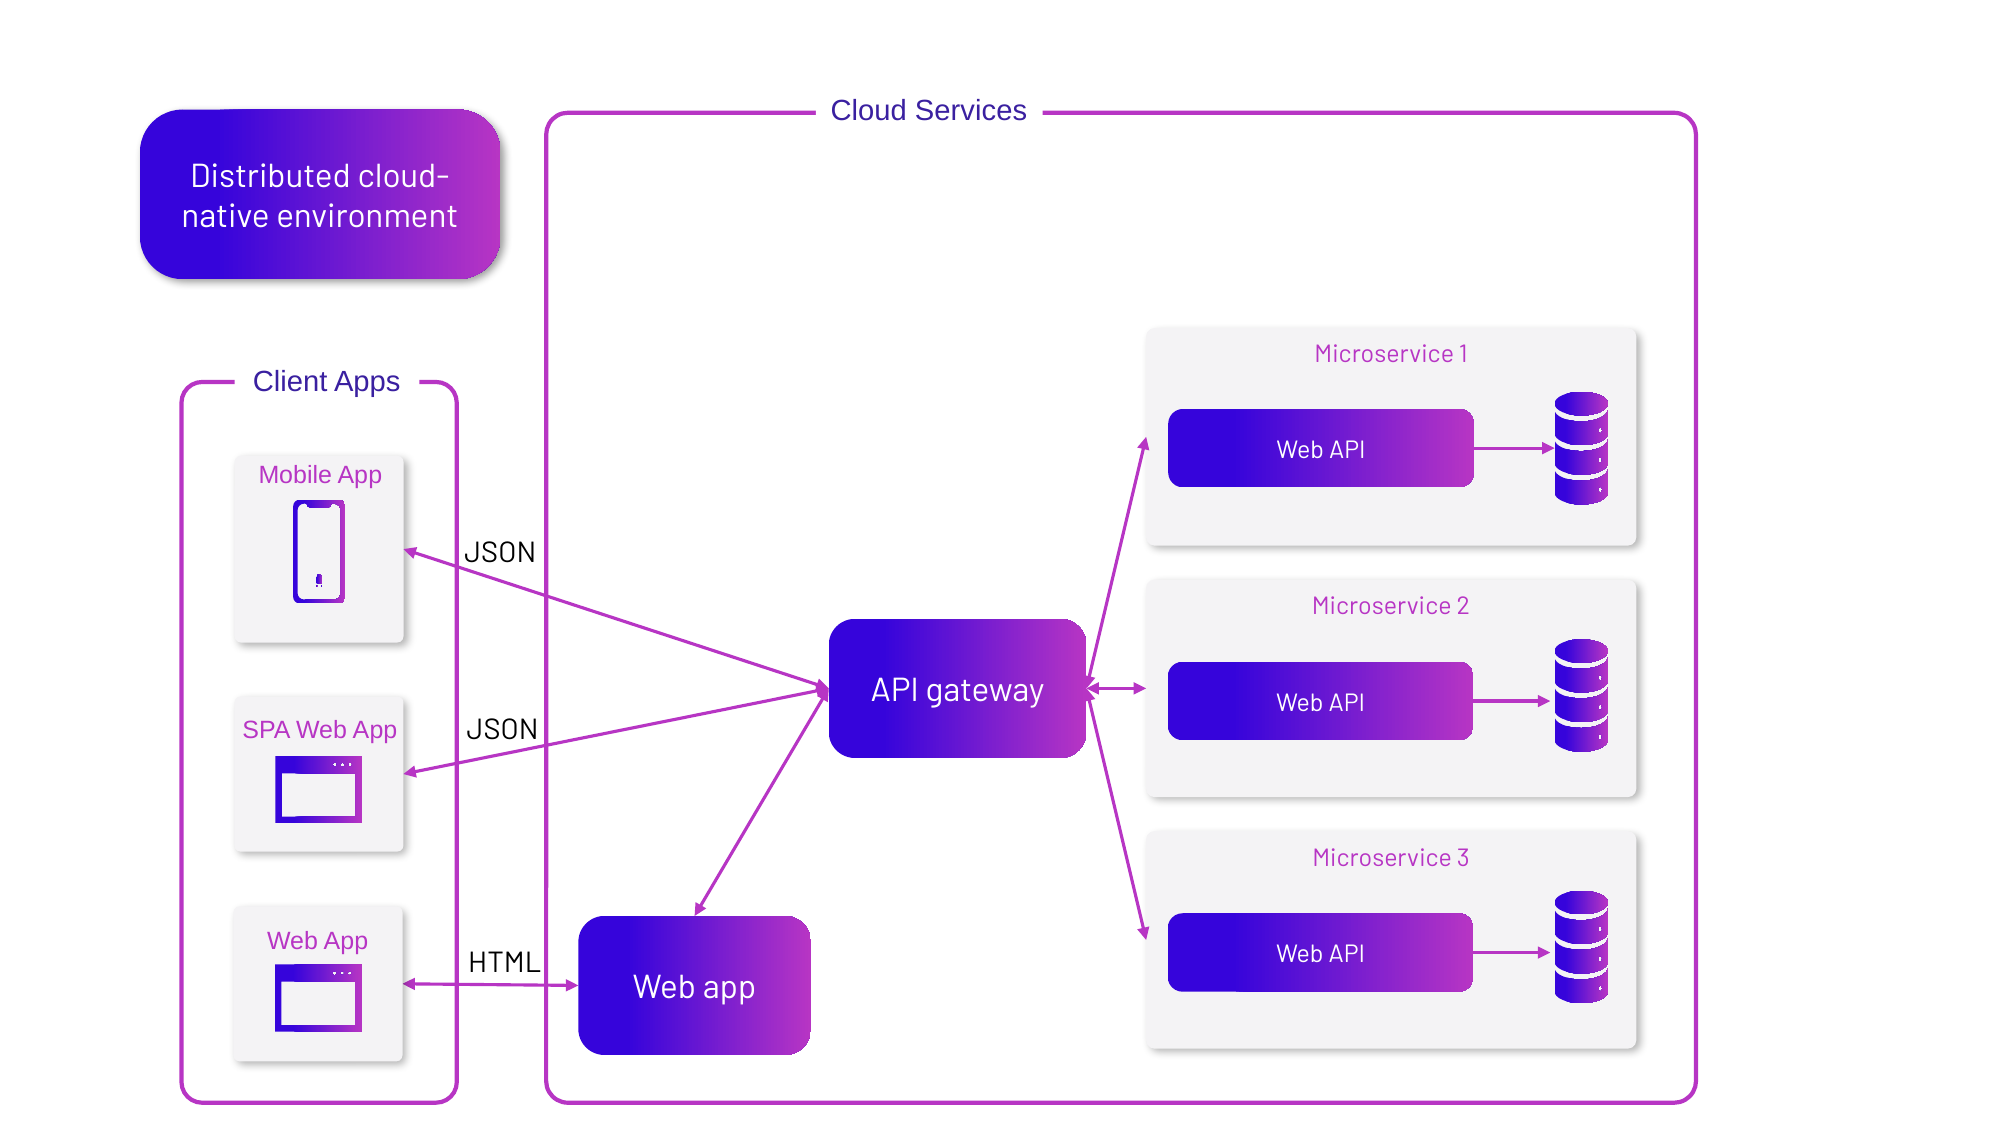

Cloud Services
Distributed cloud-native environment

Microservice 1

Web API
Client Apps

Mobile App

JSON
Microservice 2

Web API
API gateway

JSON
SPA Web App

Microservice 3

Web API

Web app
Web App
HTML